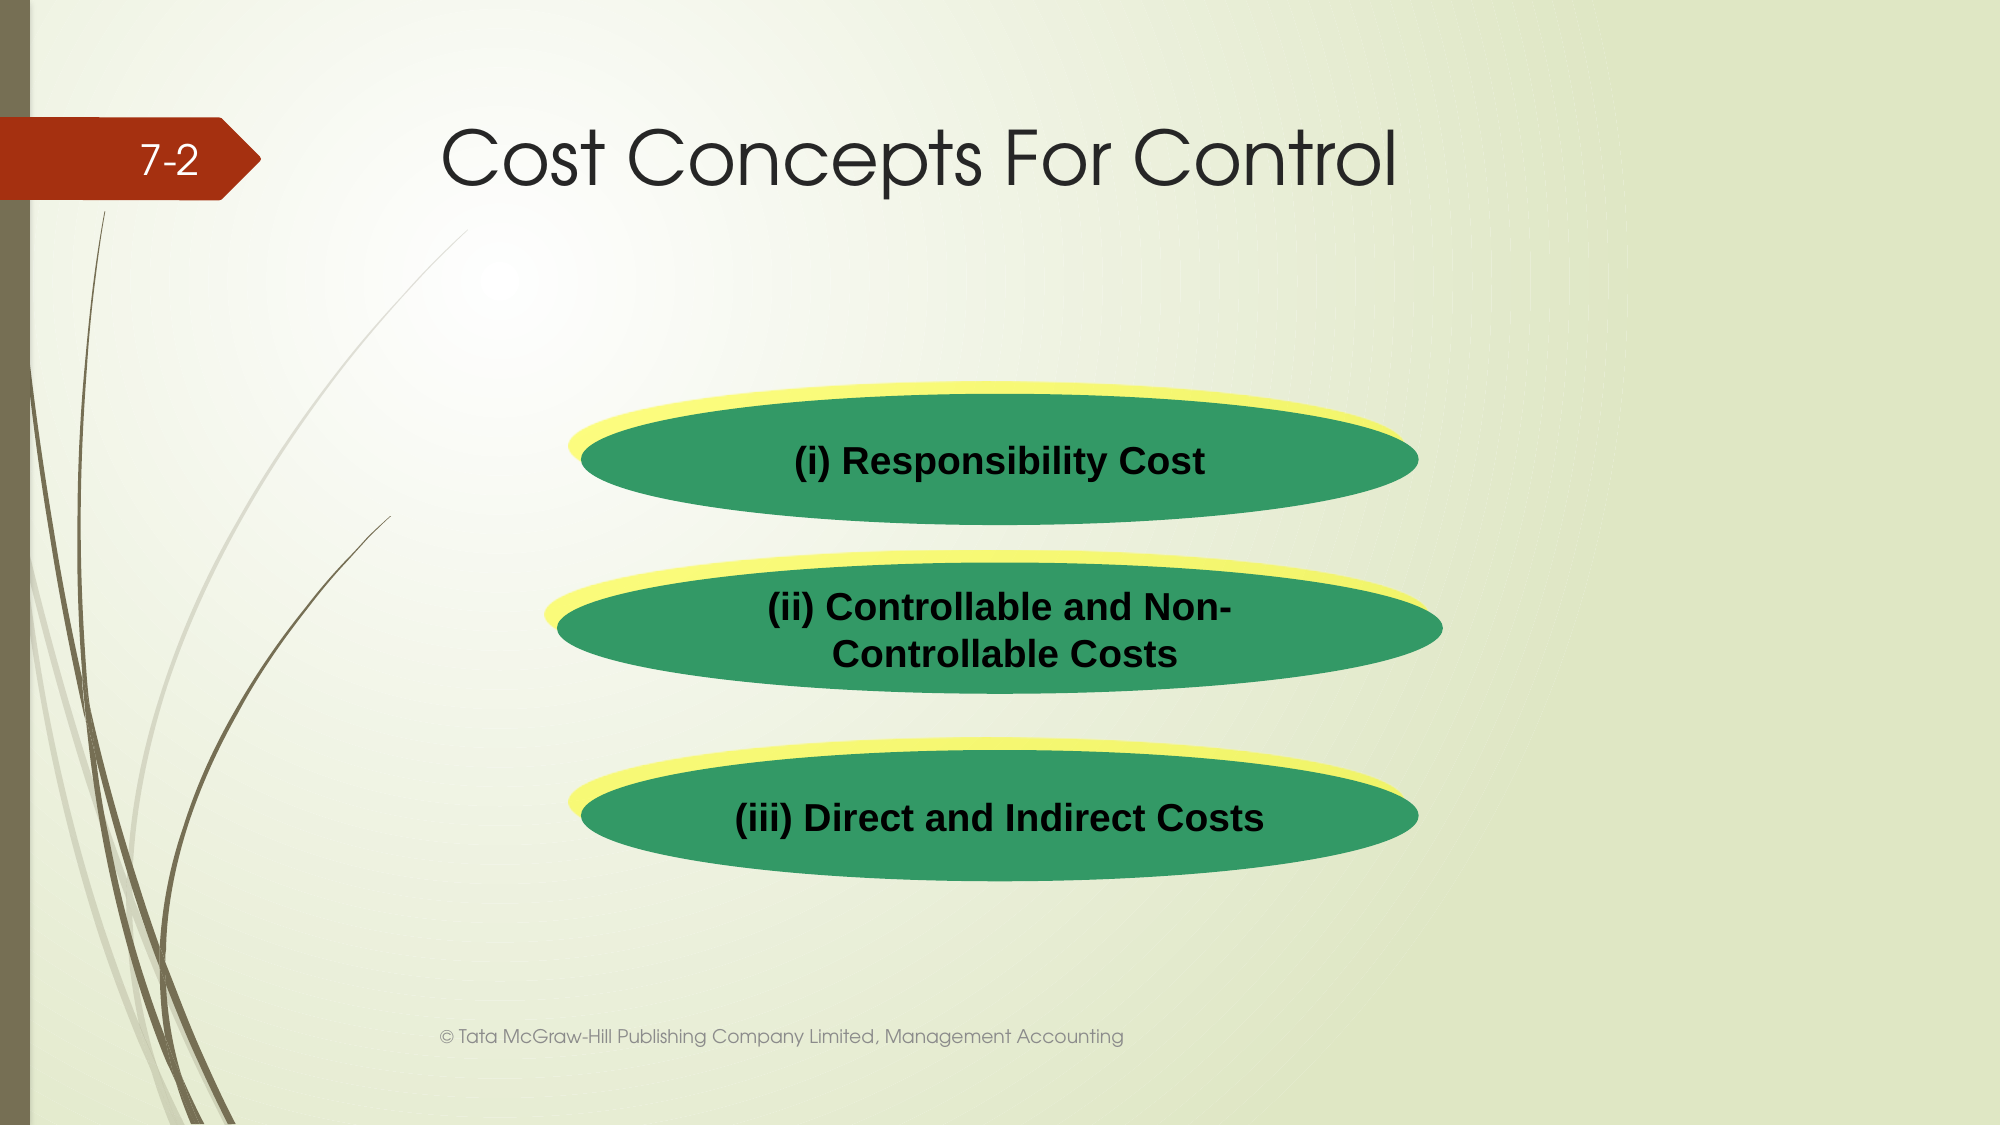

# Cost Concepts For Control
(i) Responsibility Cost
(ii) Controllable and Non-
 Controllable Costs
(iii) Direct and Indirect Costs
© Tata McGraw-Hill Publishing Company Limited, Management Accounting
7-2